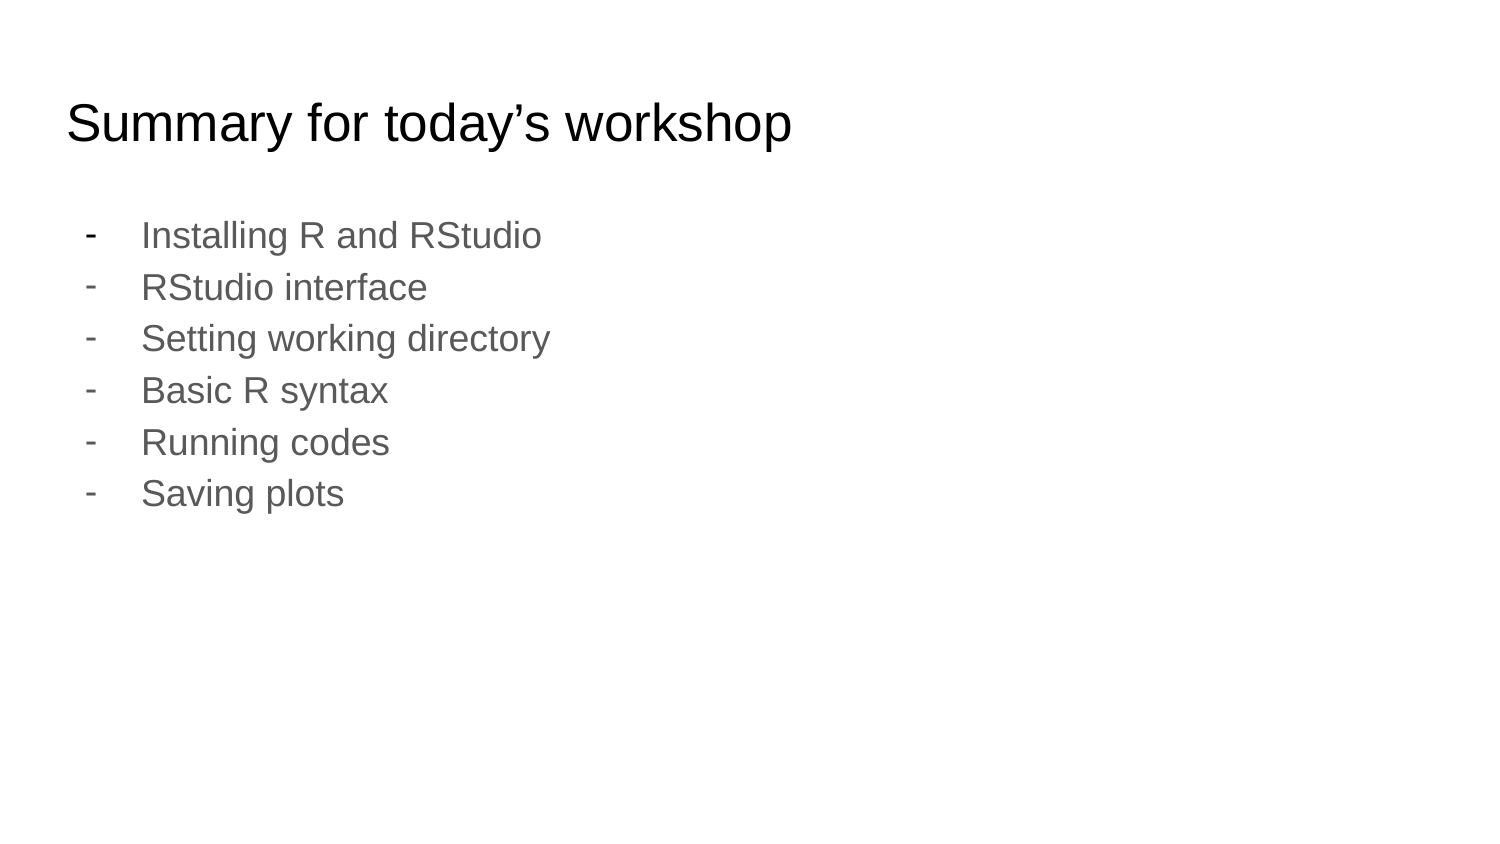

# Summary for today’s workshop
Installing R and RStudio
RStudio interface
Setting working directory
Basic R syntax
Running codes
Saving plots